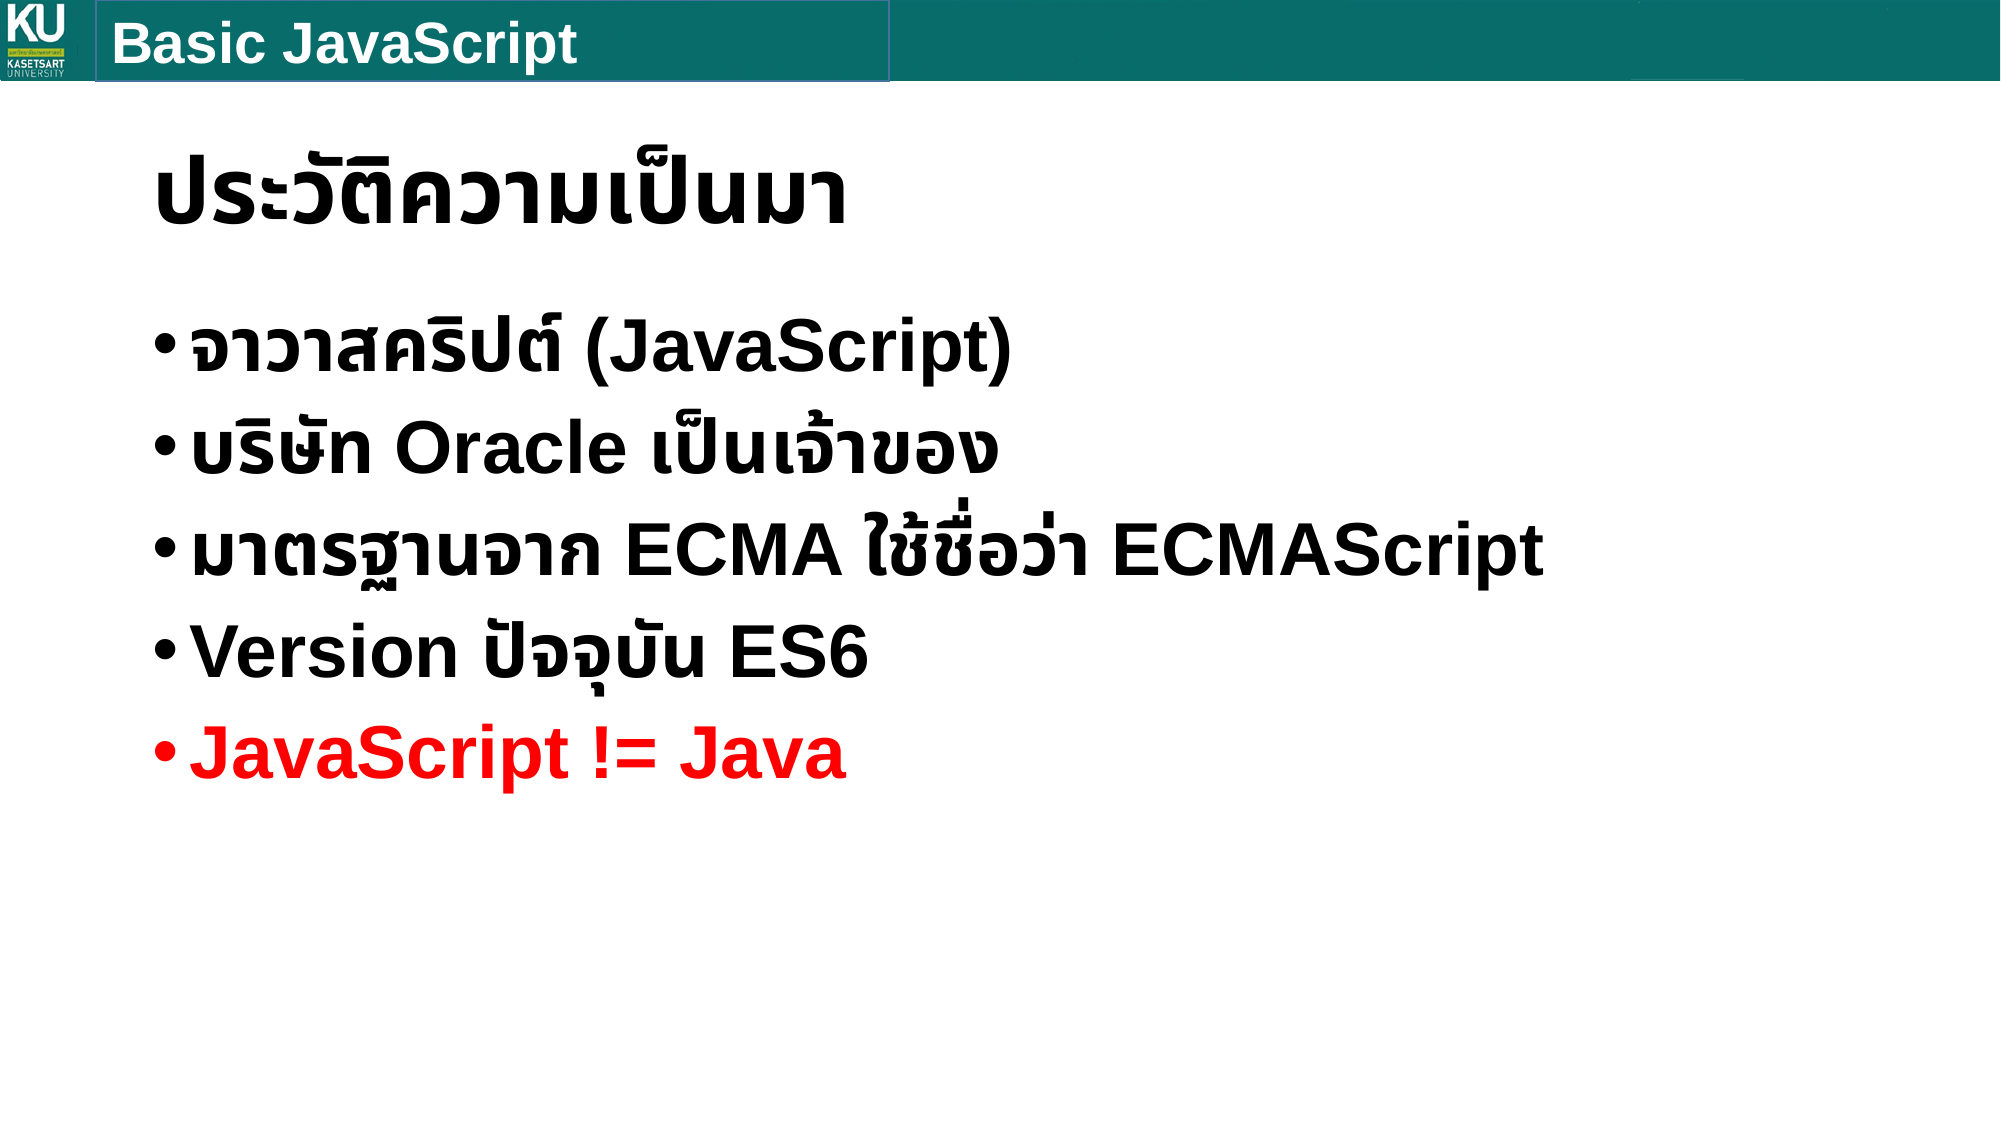

Basic JavaScript
# ประวัติความเป็นมา
จาวาสคริปต์ (JavaScript)
บริษัท Oracle เป็นเจ้าของ
มาตรฐานจาก ECMA ใช้ชื่อว่า ECMAScript
Version ปัจจุบัน ES6
JavaScript != Java